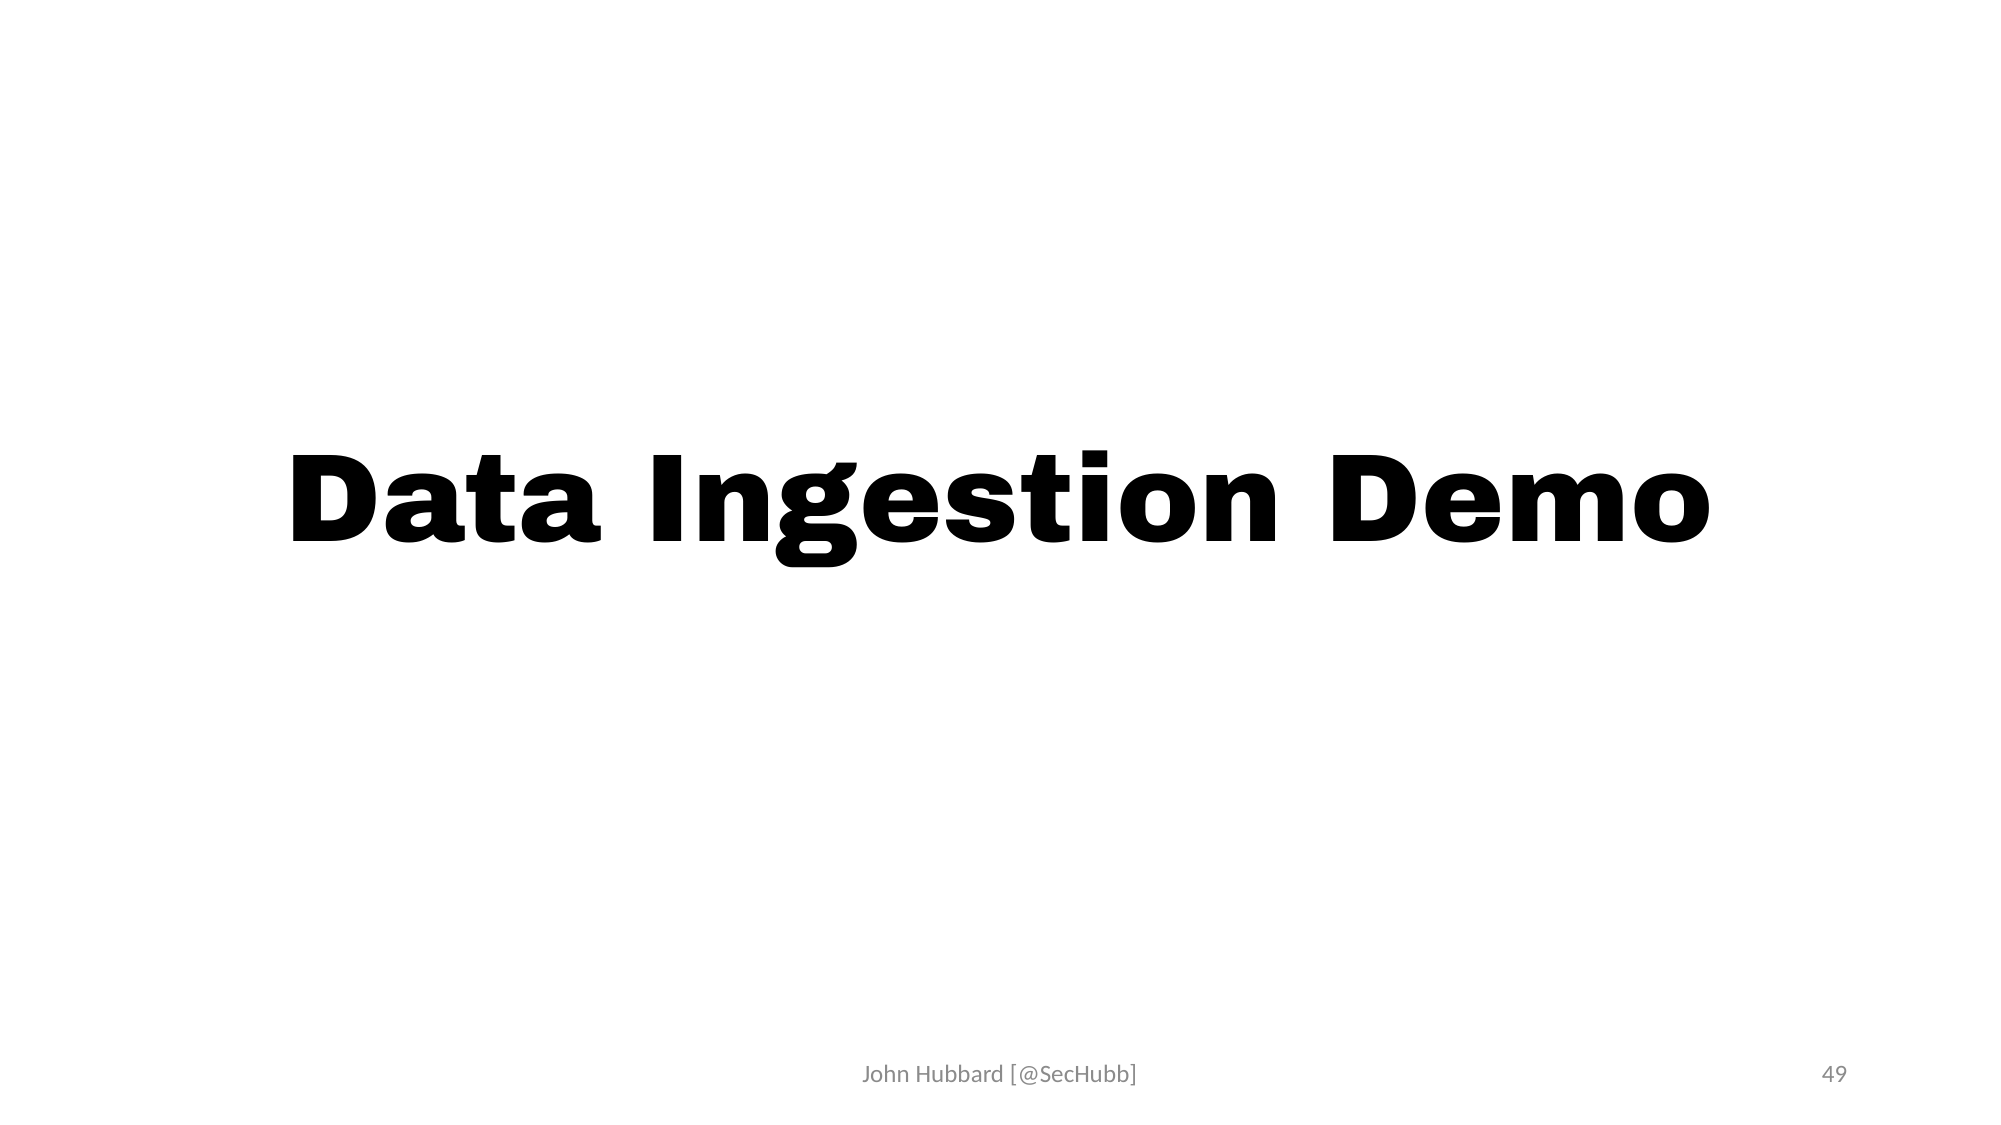

# Data Ingestion Demo

John Hubbard [@SecHubb]
49